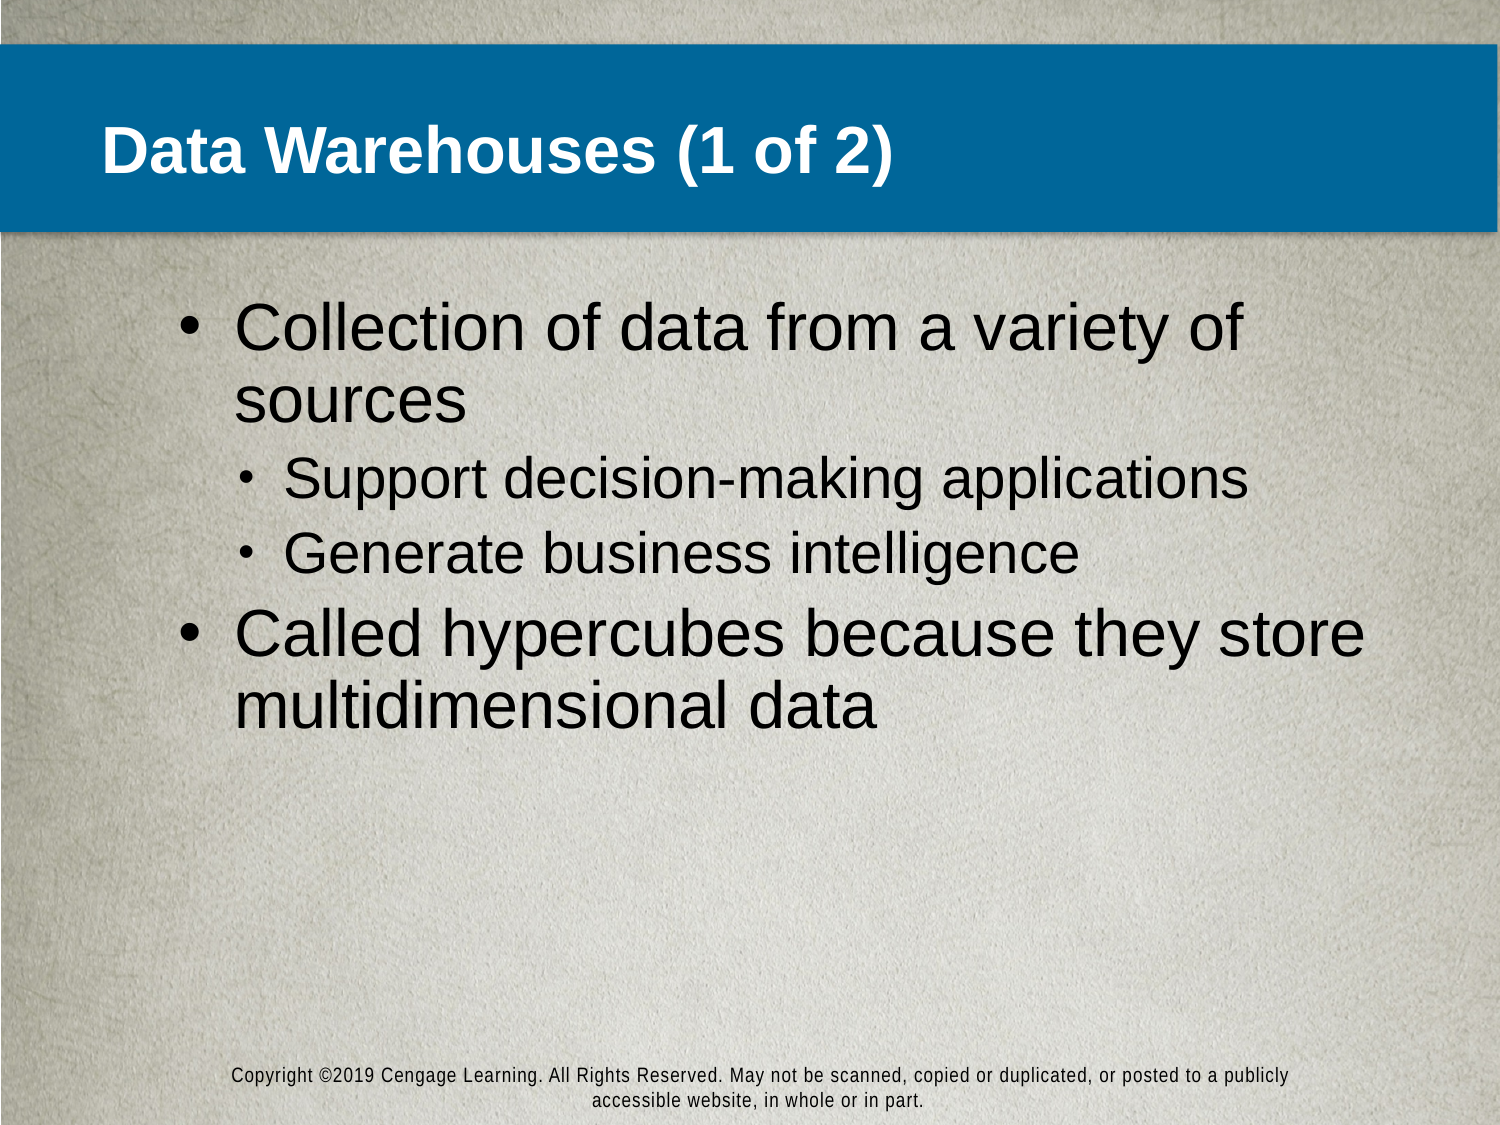

# Data Warehouses (1 of 2)
Collection of data from a variety of sources
Support decision-making applications
Generate business intelligence
Called hypercubes because they store multidimensional data